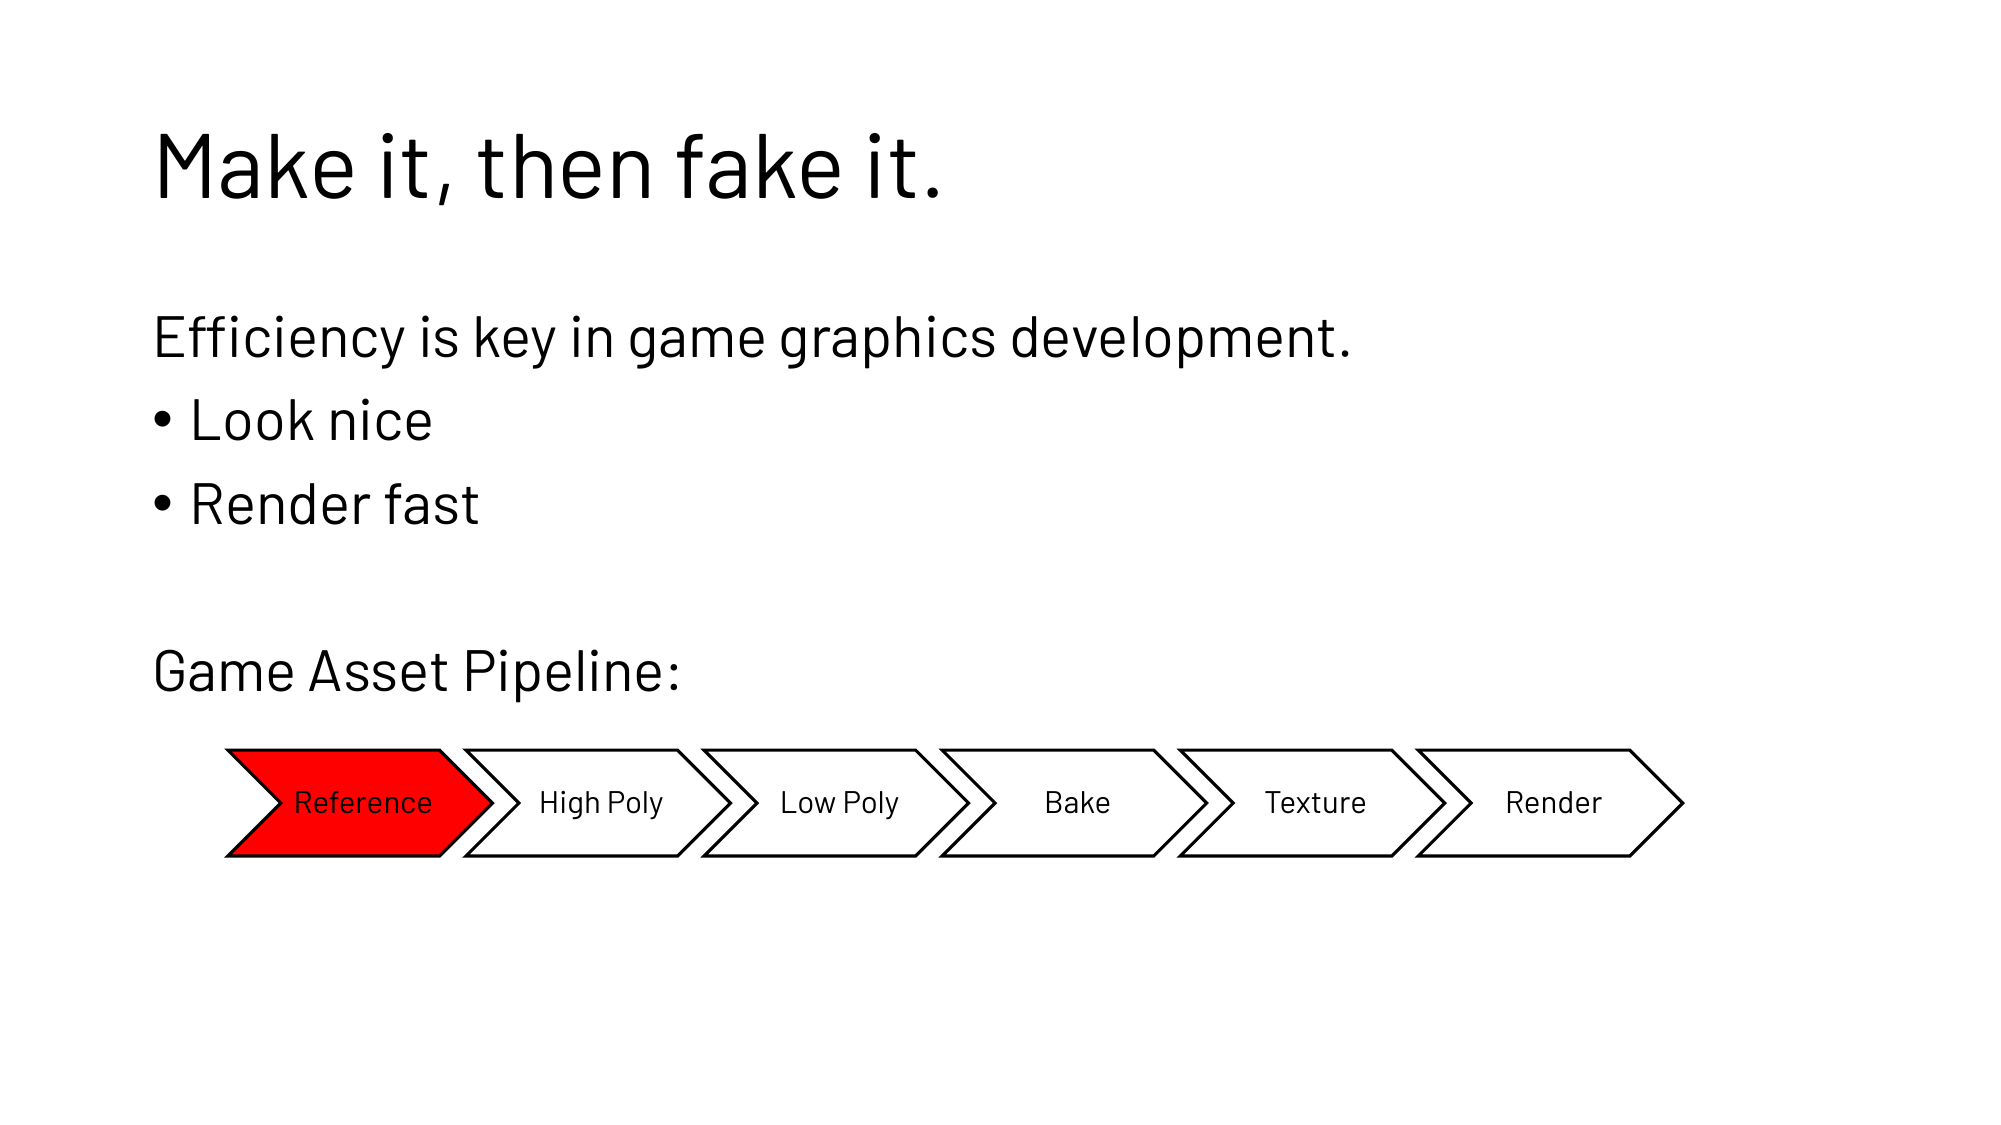

# Make it, then fake it.
Efficiency is key in game graphics development.
Look nice
Render fast

Game Asset Pipeline:

Reference
High Poly
Low Poly
Bake
Texture
Render